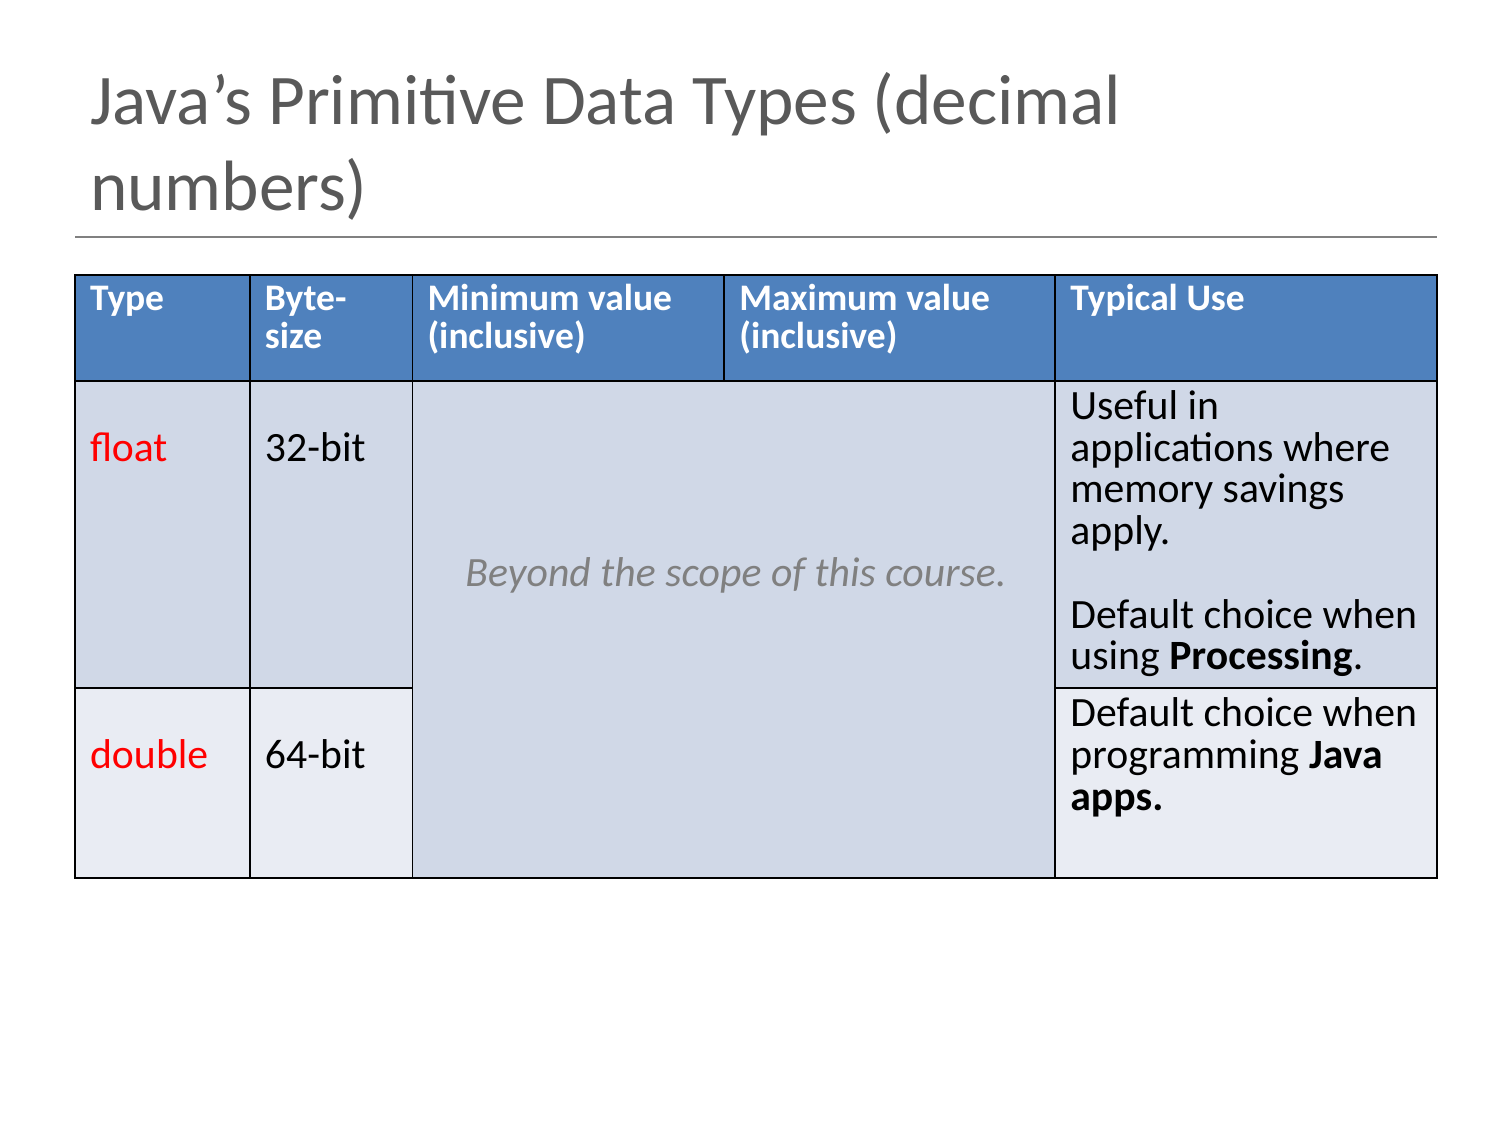

# Java’s Primitive Data Types (decimal numbers)

| Type | Byte-size | Minimum value (inclusive) | Maximum value (inclusive) | Typical Use |
| --- | --- | --- | --- | --- |
| float | 32-bit | Beyond the scope of this course. |  | Useful in applications where memory savings apply. Default choice when using Processing. |
| double | 64-bit |  |  | Default choice when programming Java apps. |